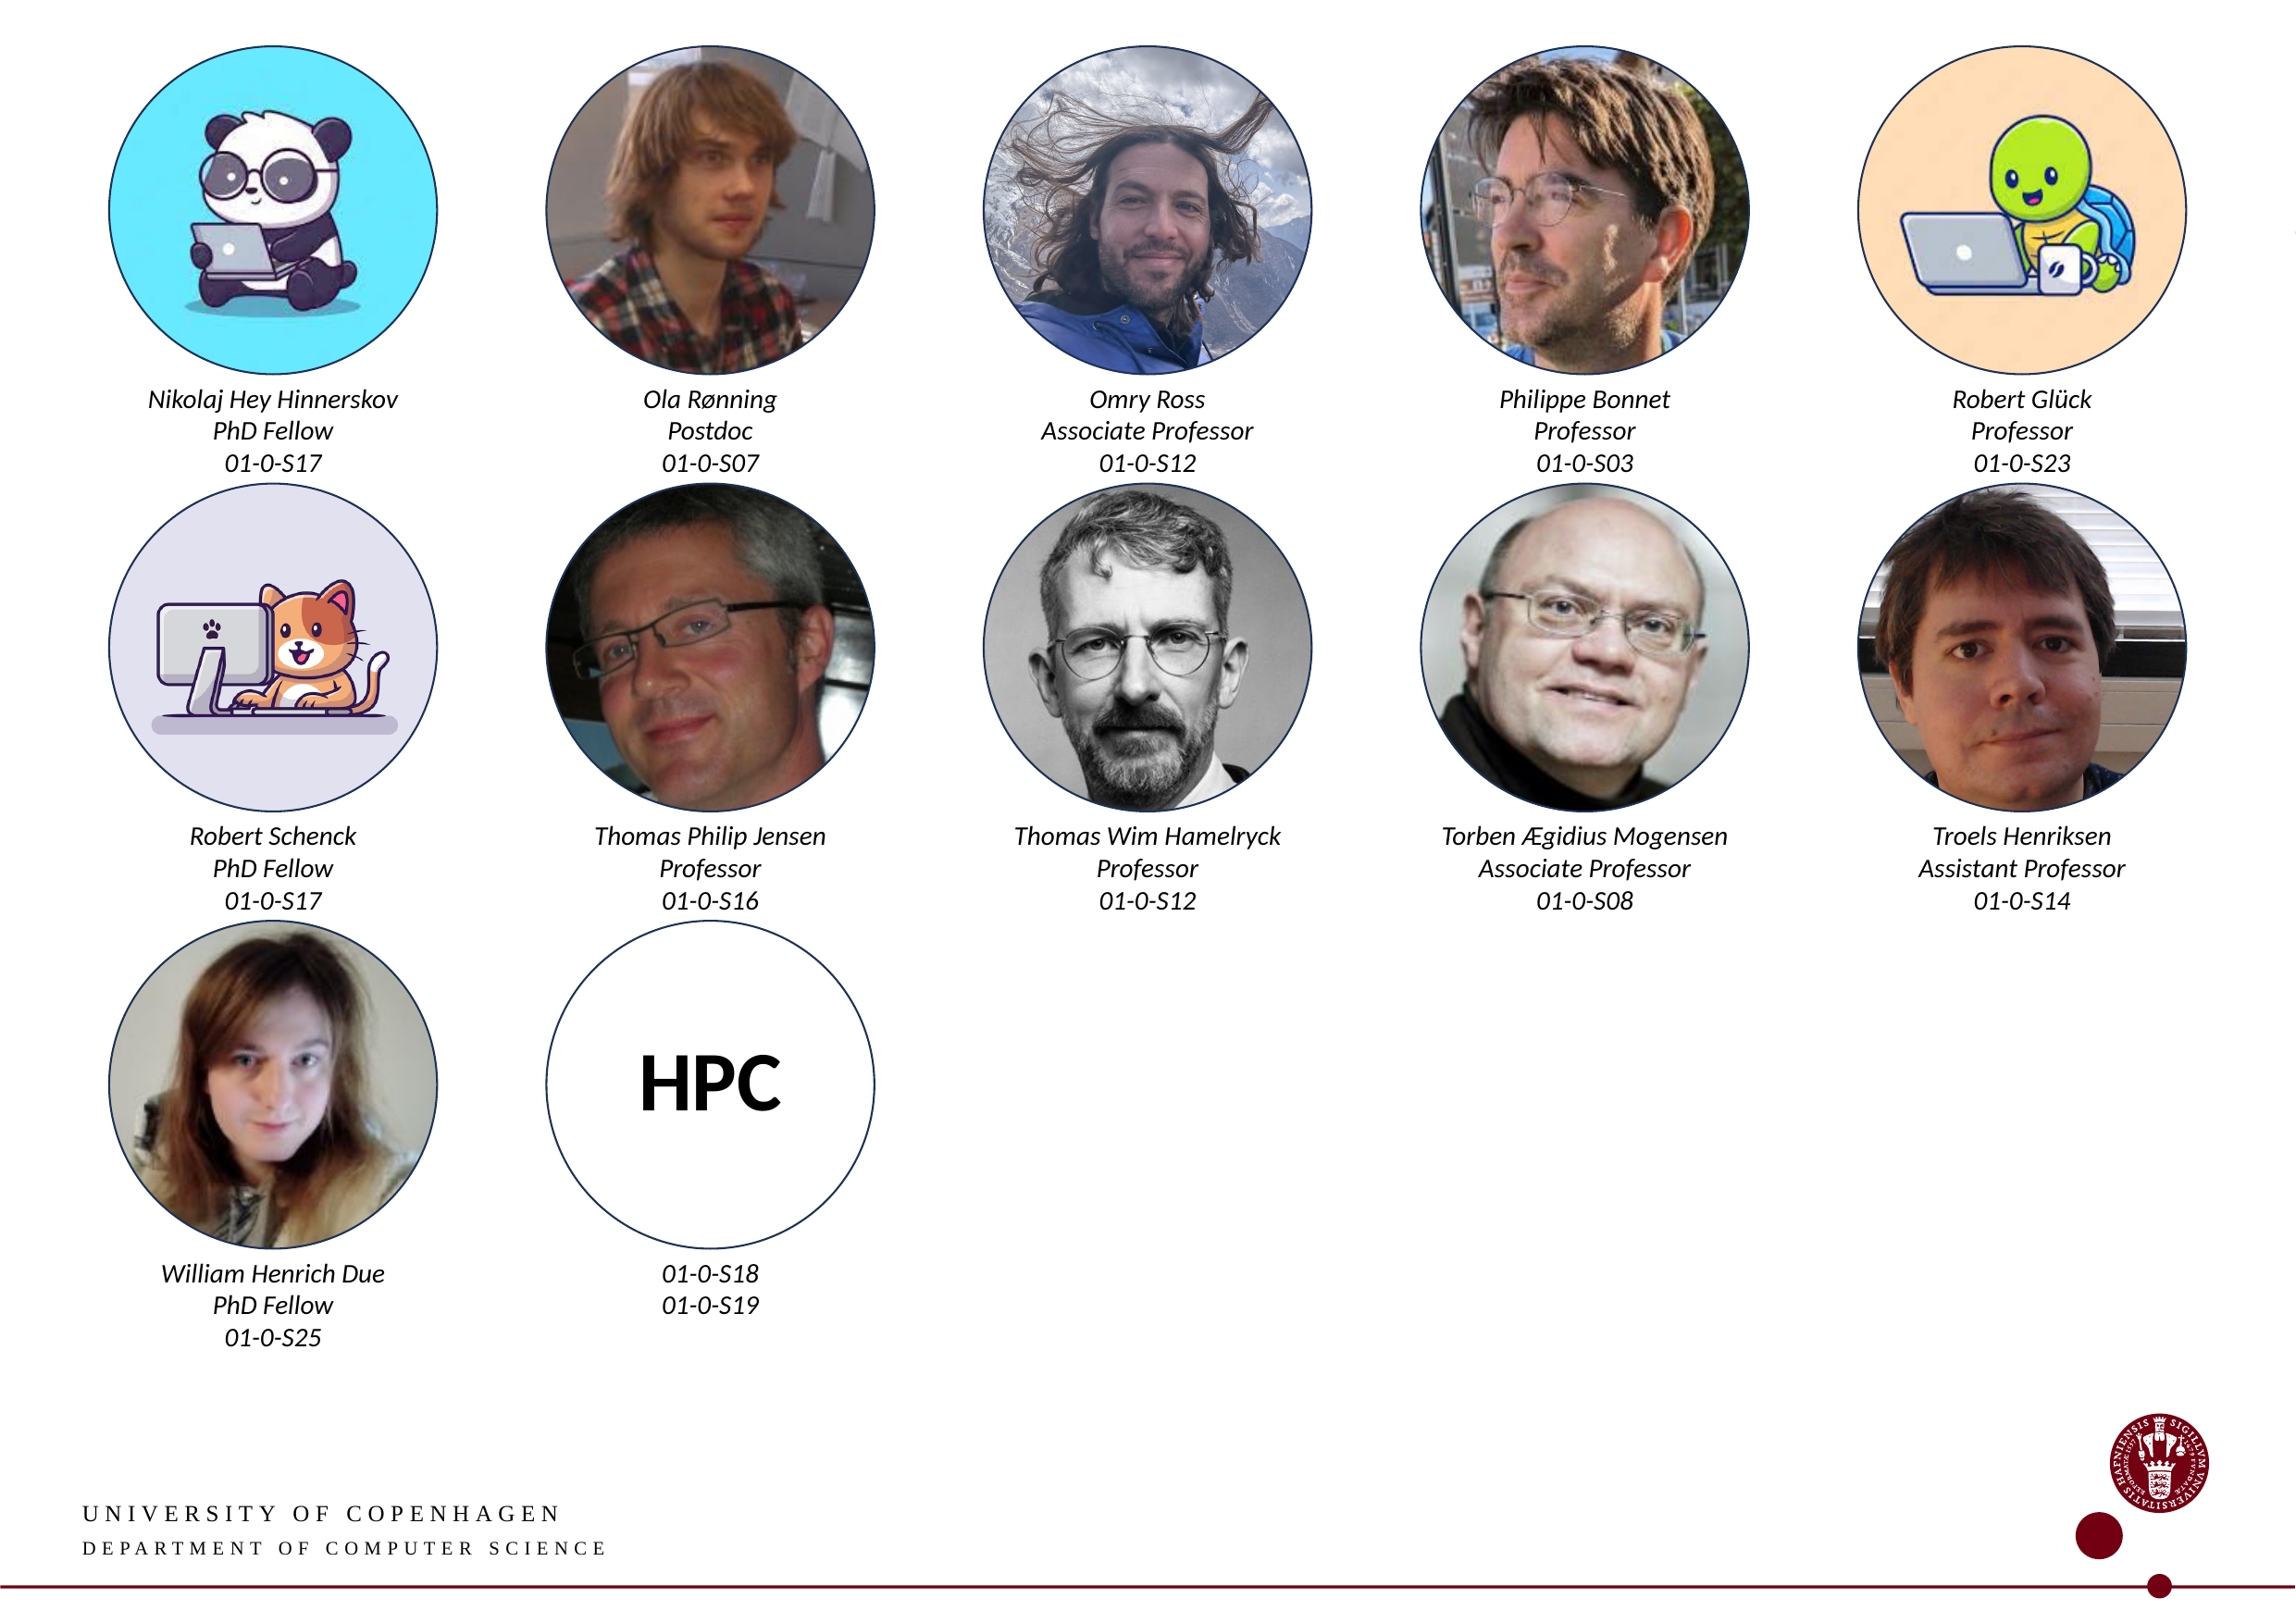

Nikolaj Hey Hinnerskov
PhD Fellow
01-0-S17
Ola Rønning
Postdoc
01-0-S07
Omry Ross
Associate Professor
01-0-S12
Philippe Bonnet
Professor
01-0-S03
Robert Glück
Professor
01-0-S23

Robert Schenck
PhD Fellow
01-0-S17
Thomas Philip Jensen
Professor
01-0-S16
Thomas Wim Hamelryck
Professor
01-0-S12
Torben Ægidius Mogensen
Associate Professor
01-0-S08
Troels Henriksen
Assistant Professor
01-0-S14

HPC
William Henrich Due
PhD Fellow
01-0-S25
01-0-S18
01-0-S19

University of copenhagen
Department of computer science